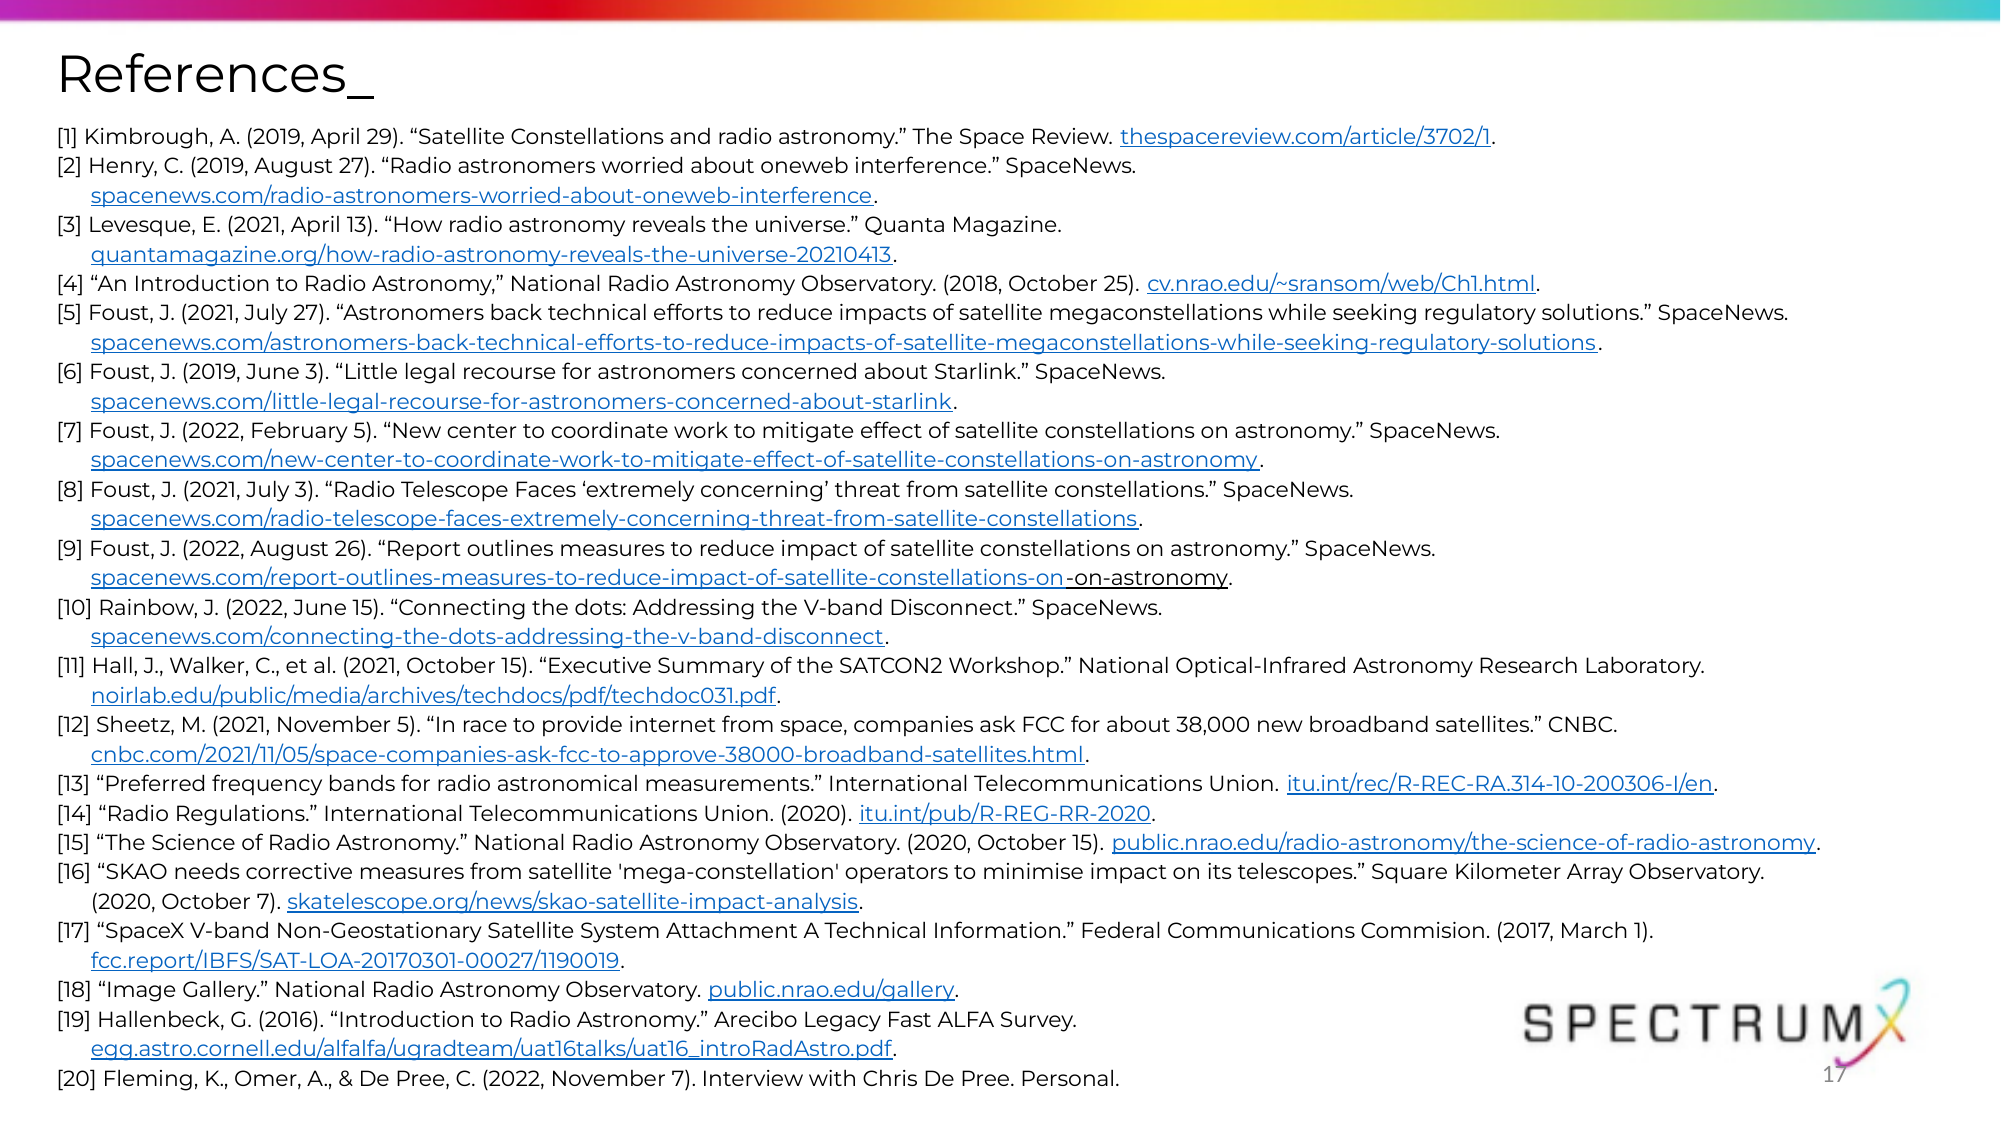

References
[1] Kimbrough, A. (2019, April 29). “Satellite Constellations and radio astronomy.” The Space Review. thespacereview.com/article/3702/1.
[2] Henry, C. (2019, August 27). “Radio astronomers worried about oneweb interference.” SpaceNews.
      spacenews.com/radio-astronomers-worried-about-oneweb-interference.
[3] Levesque, E. (2021, April 13). “How radio astronomy reveals the universe.” Quanta Magazine.
      quantamagazine.org/how-radio-astronomy-reveals-the-universe-20210413.
[4] “An Introduction to Radio Astronomy,” National Radio Astronomy Observatory. (2018, October 25). cv.nrao.edu/~sransom/web/Ch1.html.
[5] Foust, J. (2021, July 27). “Astronomers back technical efforts to reduce impacts of satellite megaconstellations while seeking regulatory solutions.” SpaceNews.
      spacenews.com/astronomers-back-technical-efforts-to-reduce-impacts-of-satellite-megaconstellations-while-seeking-regulatory-solutions.
[6] Foust, J. (2019, June 3). “Little legal recourse for astronomers concerned about Starlink.” SpaceNews.
      spacenews.com/little-legal-recourse-for-astronomers-concerned-about-starlink.
[7] Foust, J. (2022, February 5). “New center to coordinate work to mitigate effect of satellite constellations on astronomy.” SpaceNews.
      spacenews.com/new-center-to-coordinate-work-to-mitigate-effect-of-satellite-constellations-on-astronomy.
[8] Foust, J. (2021, July 3). “Radio Telescope Faces ‘extremely concerning’ threat from satellite constellations.” SpaceNews.
      spacenews.com/radio-telescope-faces-extremely-concerning-threat-from-satellite-constellations.
[9] Foust, J. (2022, August 26). “Report outlines measures to reduce impact of satellite constellations on astronomy.” SpaceNews.
      spacenews.com/report-outlines-measures-to-reduce-impact-of-satellite-constellations-on-on-astronomy.
[10] Rainbow, J. (2022, June 15). “Connecting the dots: Addressing the V-band Disconnect.” SpaceNews.
      spacenews.com/connecting-the-dots-addressing-the-v-band-disconnect.
[11] Hall, J., Walker, C., et al. (2021, October 15). “Executive Summary of the SATCON2 Workshop.” National Optical-Infrared Astronomy Research Laboratory.
      noirlab.edu/public/media/archives/techdocs/pdf/techdoc031.pdf.
[12] Sheetz, M. (2021, November 5). “In race to provide internet from space, companies ask FCC for about 38,000 new broadband satellites.” CNBC.
      cnbc.com/2021/11/05/space-companies-ask-fcc-to-approve-38000-broadband-satellites.html.
[13] “Preferred frequency bands for radio astronomical measurements.” International Telecommunications Union. itu.int/rec/R-REC-RA.314-10-200306-I/en.
[14] “Radio Regulations.” International Telecommunications Union. (2020). itu.int/pub/R-REG-RR-2020.
[15] “The Science of Radio Astronomy.” National Radio Astronomy Observatory. (2020, October 15). public.nrao.edu/radio-astronomy/the-science-of-radio-astronomy.
[16] “SKAO needs corrective measures from satellite 'mega-constellation' operators to minimise impact on its telescopes.” Square Kilometer Array Observatory.
      (2020, October 7). skatelescope.org/news/skao-satellite-impact-analysis.
[17] “SpaceX V-band Non-Geostationary Satellite System Attachment A Technical Information.” Federal Communications Commision. (2017, March 1).
      fcc.report/IBFS/SAT-LOA-20170301-00027/1190019.
[18] “Image Gallery.” National Radio Astronomy Observatory. public.nrao.edu/gallery.
[19] Hallenbeck, G. (2016). “Introduction to Radio Astronomy.” Arecibo Legacy Fast ALFA Survey.
      egg.astro.cornell.edu/alfalfa/ugradteam/uat16talks/uat16_introRadAstro.pdf.
[20] Fleming, K., Omer, A., & De Pree, C. (2022, November 7). Interview with Chris De Pree. Personal.
17